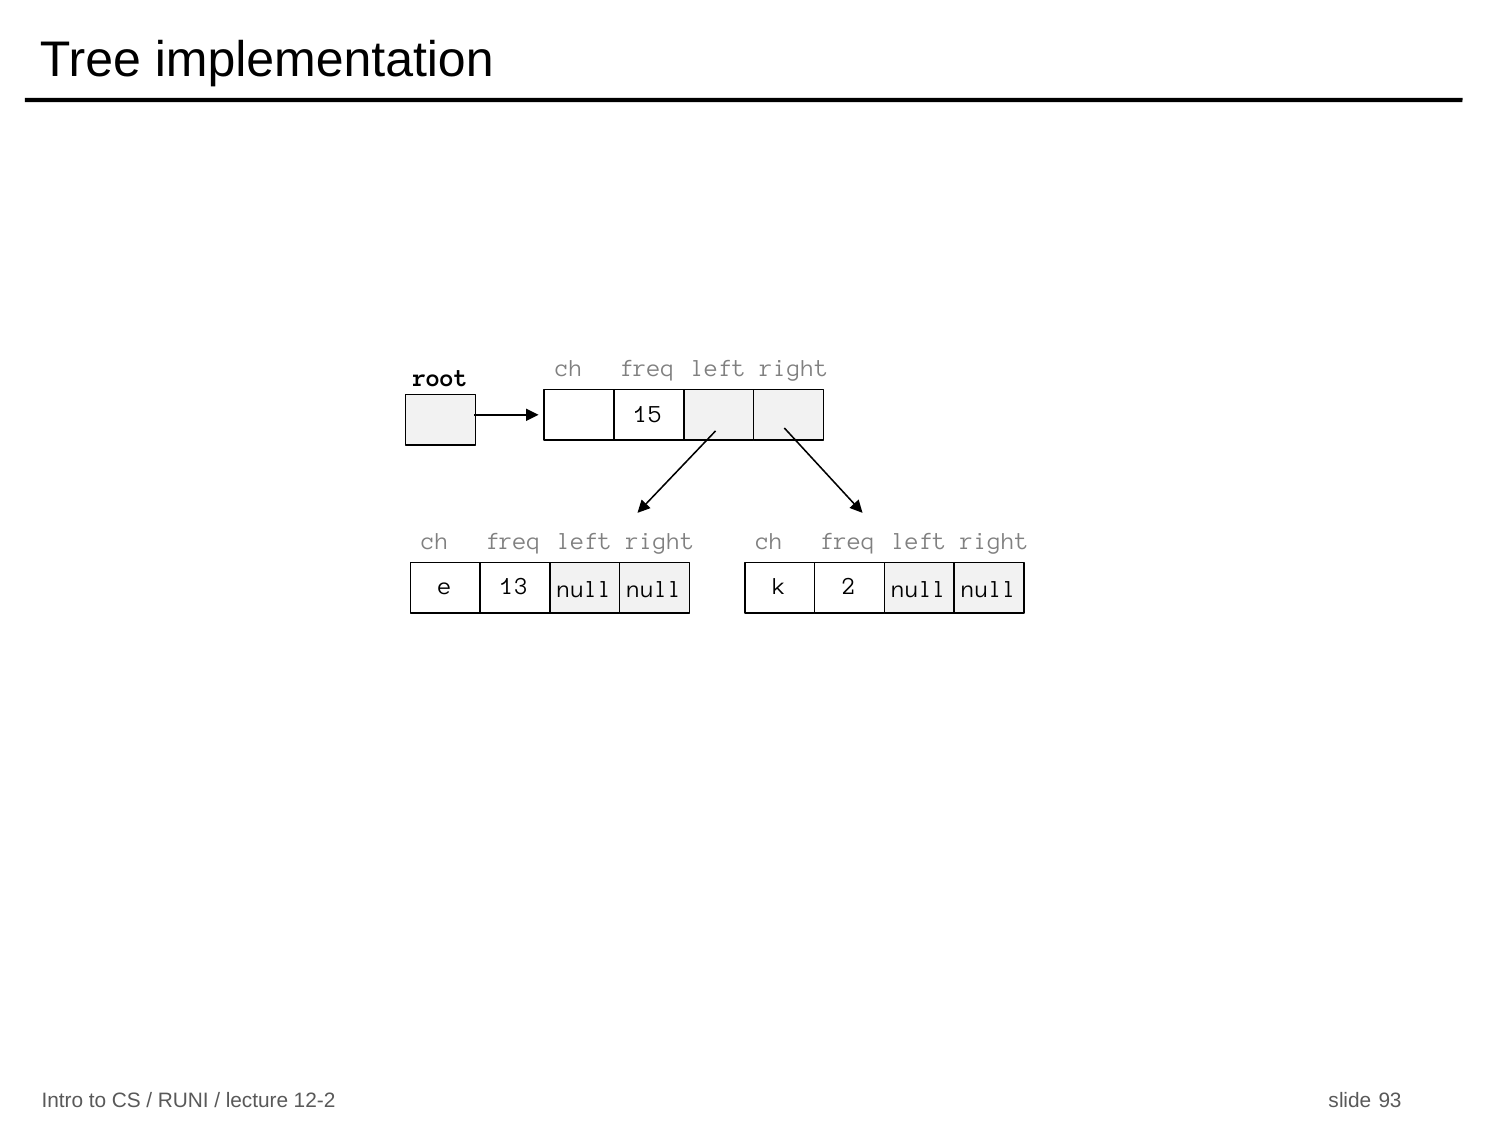

# Tree implementation
freq
left
right
ch
root
15

freq
left
right
ch
freq
left
right
ch
13
null
null
e
2
null
null
k